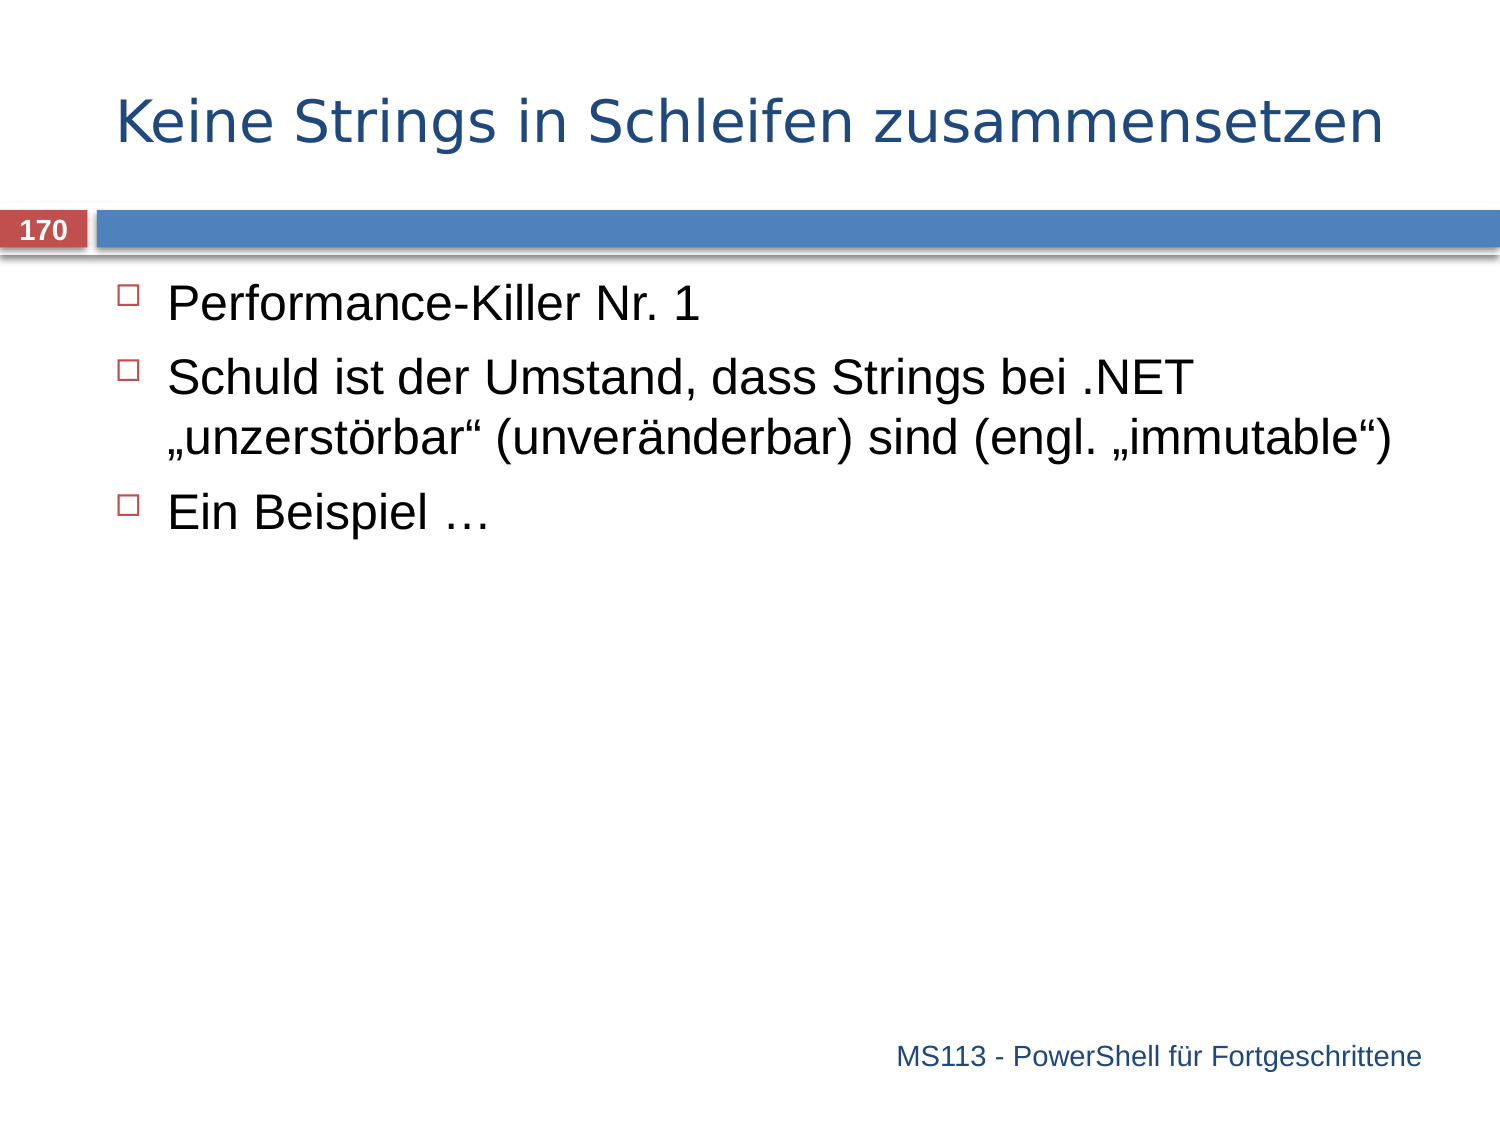

# Keine Strings in Schleifen zusammensetzen
170
Performance-Killer Nr. 1
Schuld ist der Umstand, dass Strings bei .NET „unzerstörbar“ (unveränderbar) sind (engl. „immutable“)
Ein Beispiel …
MS113 - PowerShell für Fortgeschrittene